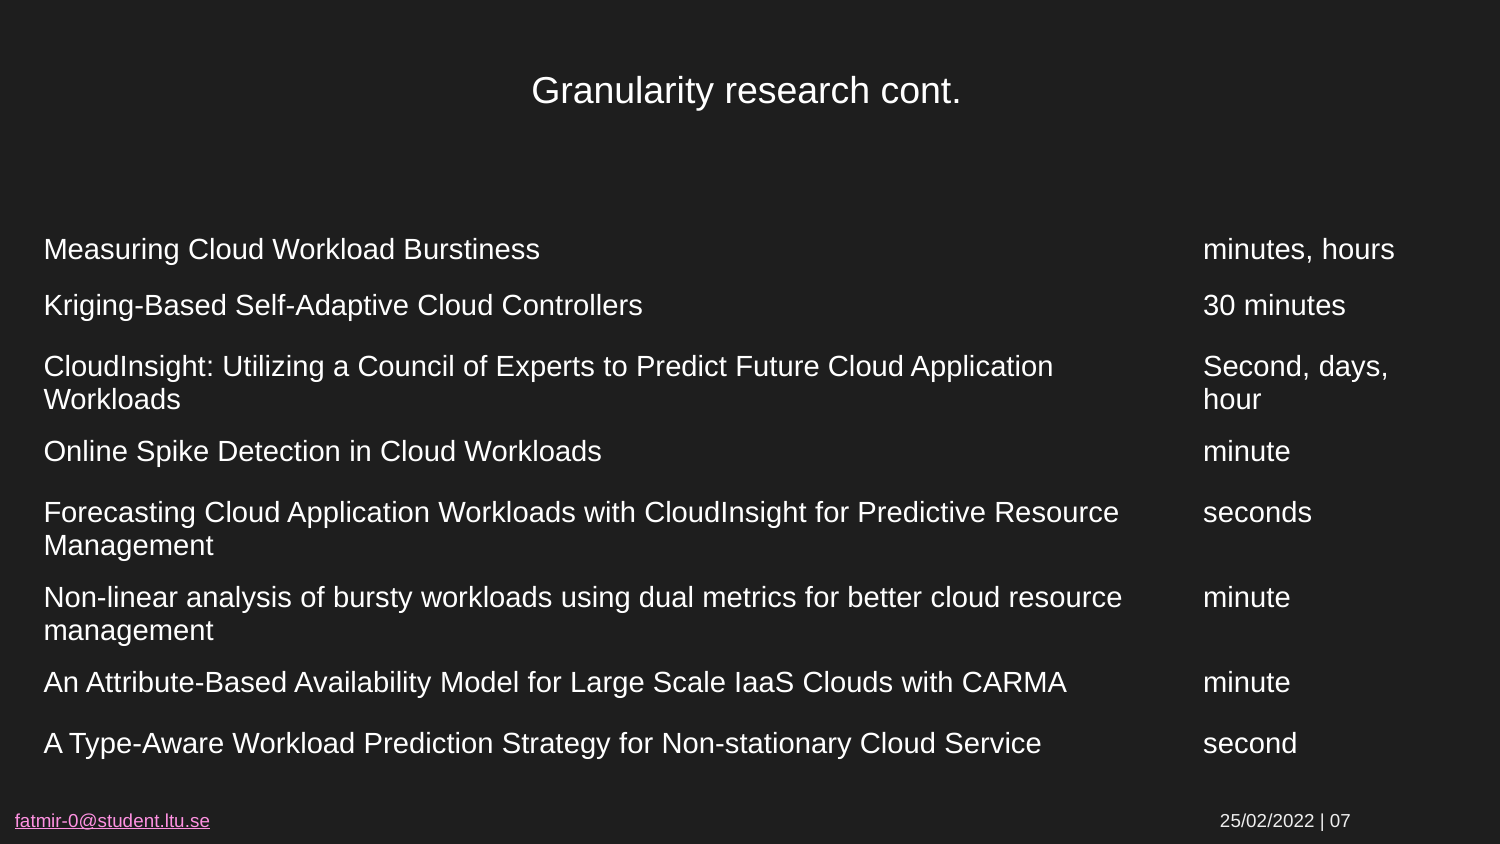

Granularity research cont.
| Measuring Cloud Workload Burstiness | minutes, hours |
| --- | --- |
| Kriging-Based Self-Adaptive Cloud Controllers | 30 minutes |
| CloudInsight: Utilizing a Council of Experts to Predict Future Cloud Application Workloads | Second, days, hour |
| Online Spike Detection in Cloud Workloads | minute |
| Forecasting Cloud Application Workloads with CloudInsight for Predictive Resource Management | seconds |
| Non-linear analysis of bursty workloads using dual metrics for better cloud resource management | minute |
| An Attribute-Based Availability Model for Large Scale IaaS Clouds with CARMA | minute |
| A Type-Aware Workload Prediction Strategy for Non-stationary Cloud Service | second |
fatmir-0@student.ltu.se							 25/02/2022 | 07